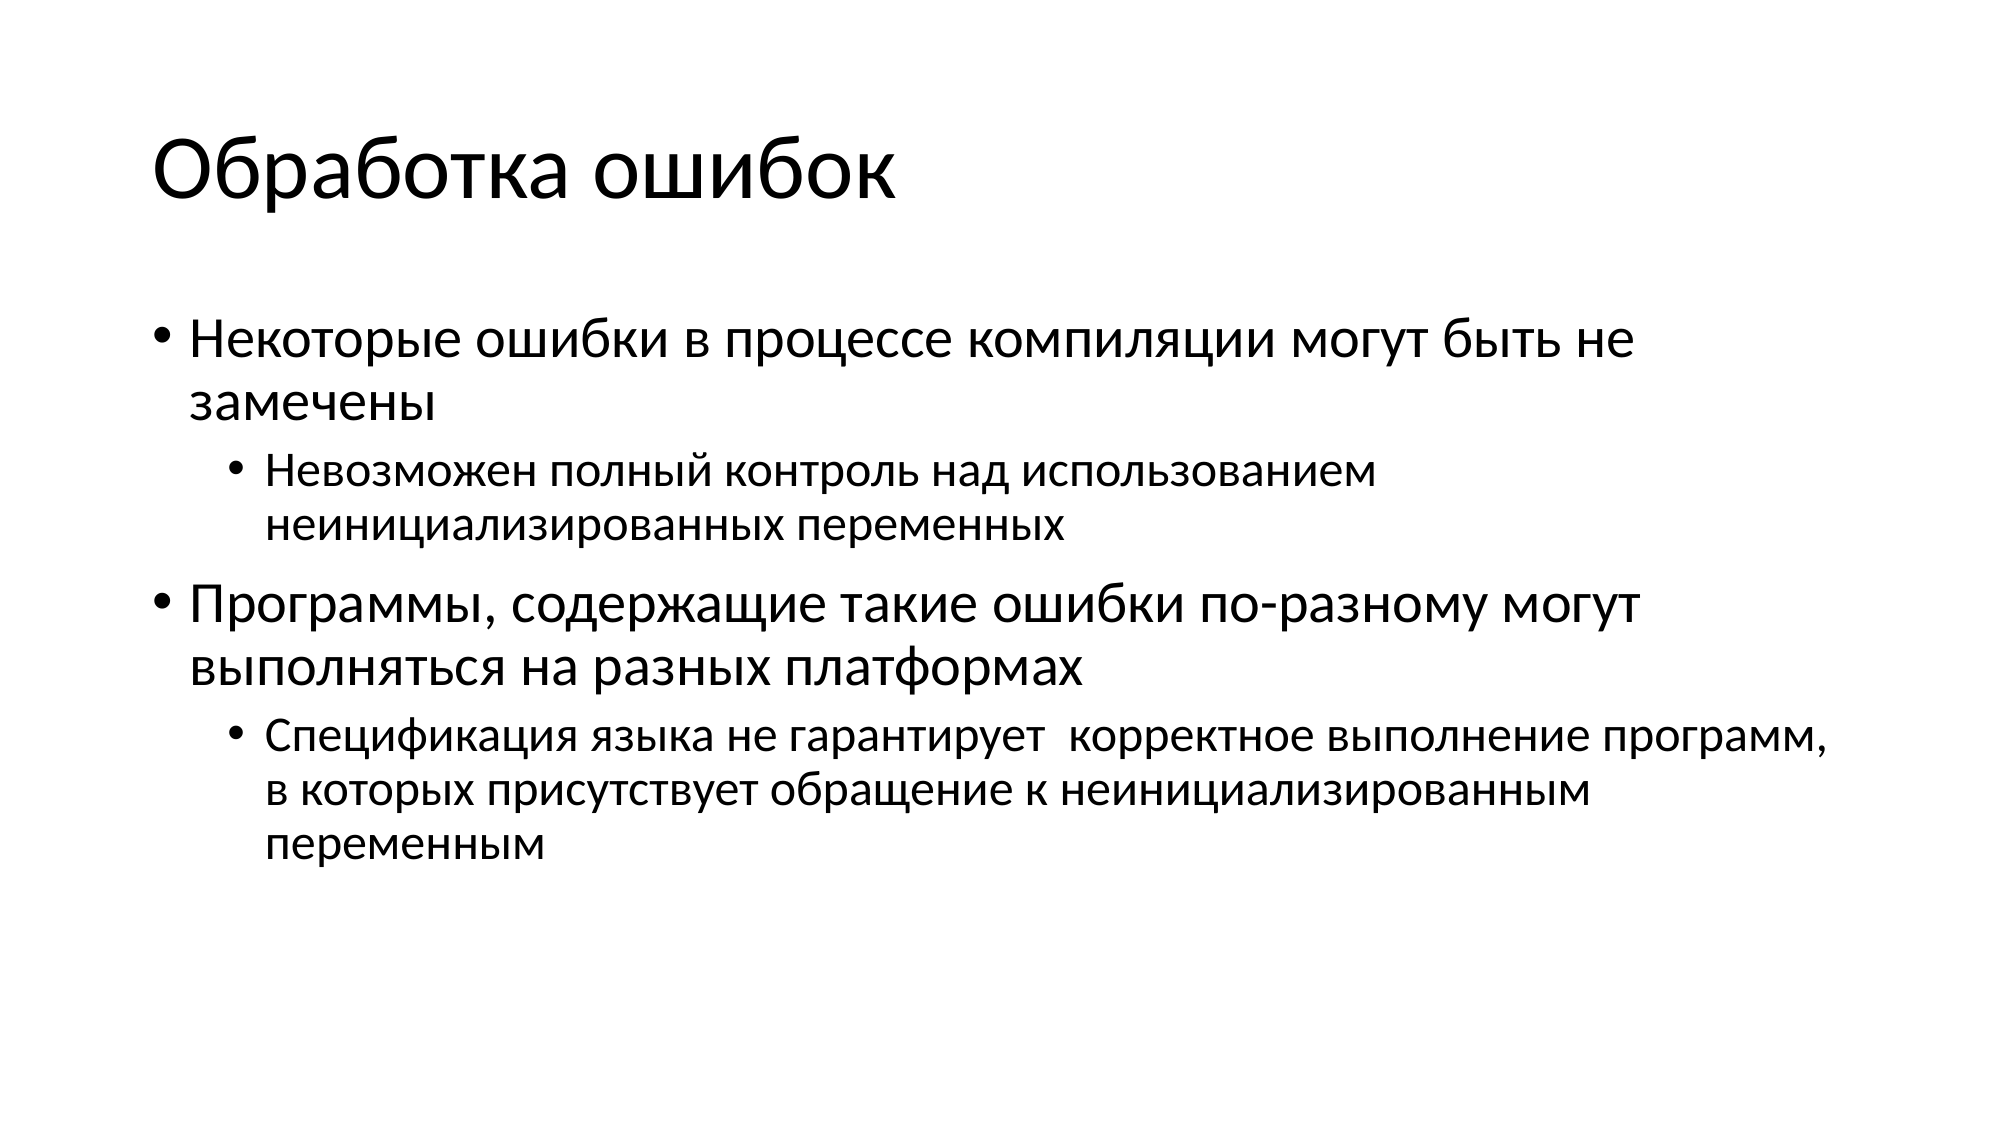

# Обработка ошибок
Некоторые ошибки в процессе компиляции могут быть не замечены
Невозможен полный контроль над использованием неинициализированных переменных
Программы, содержащие такие ошибки по-разному могут выполняться на разных платформах
Спецификация языка не гарантирует  корректное выполнение программ, в которых присутствует обращение к неинициализированным переменным